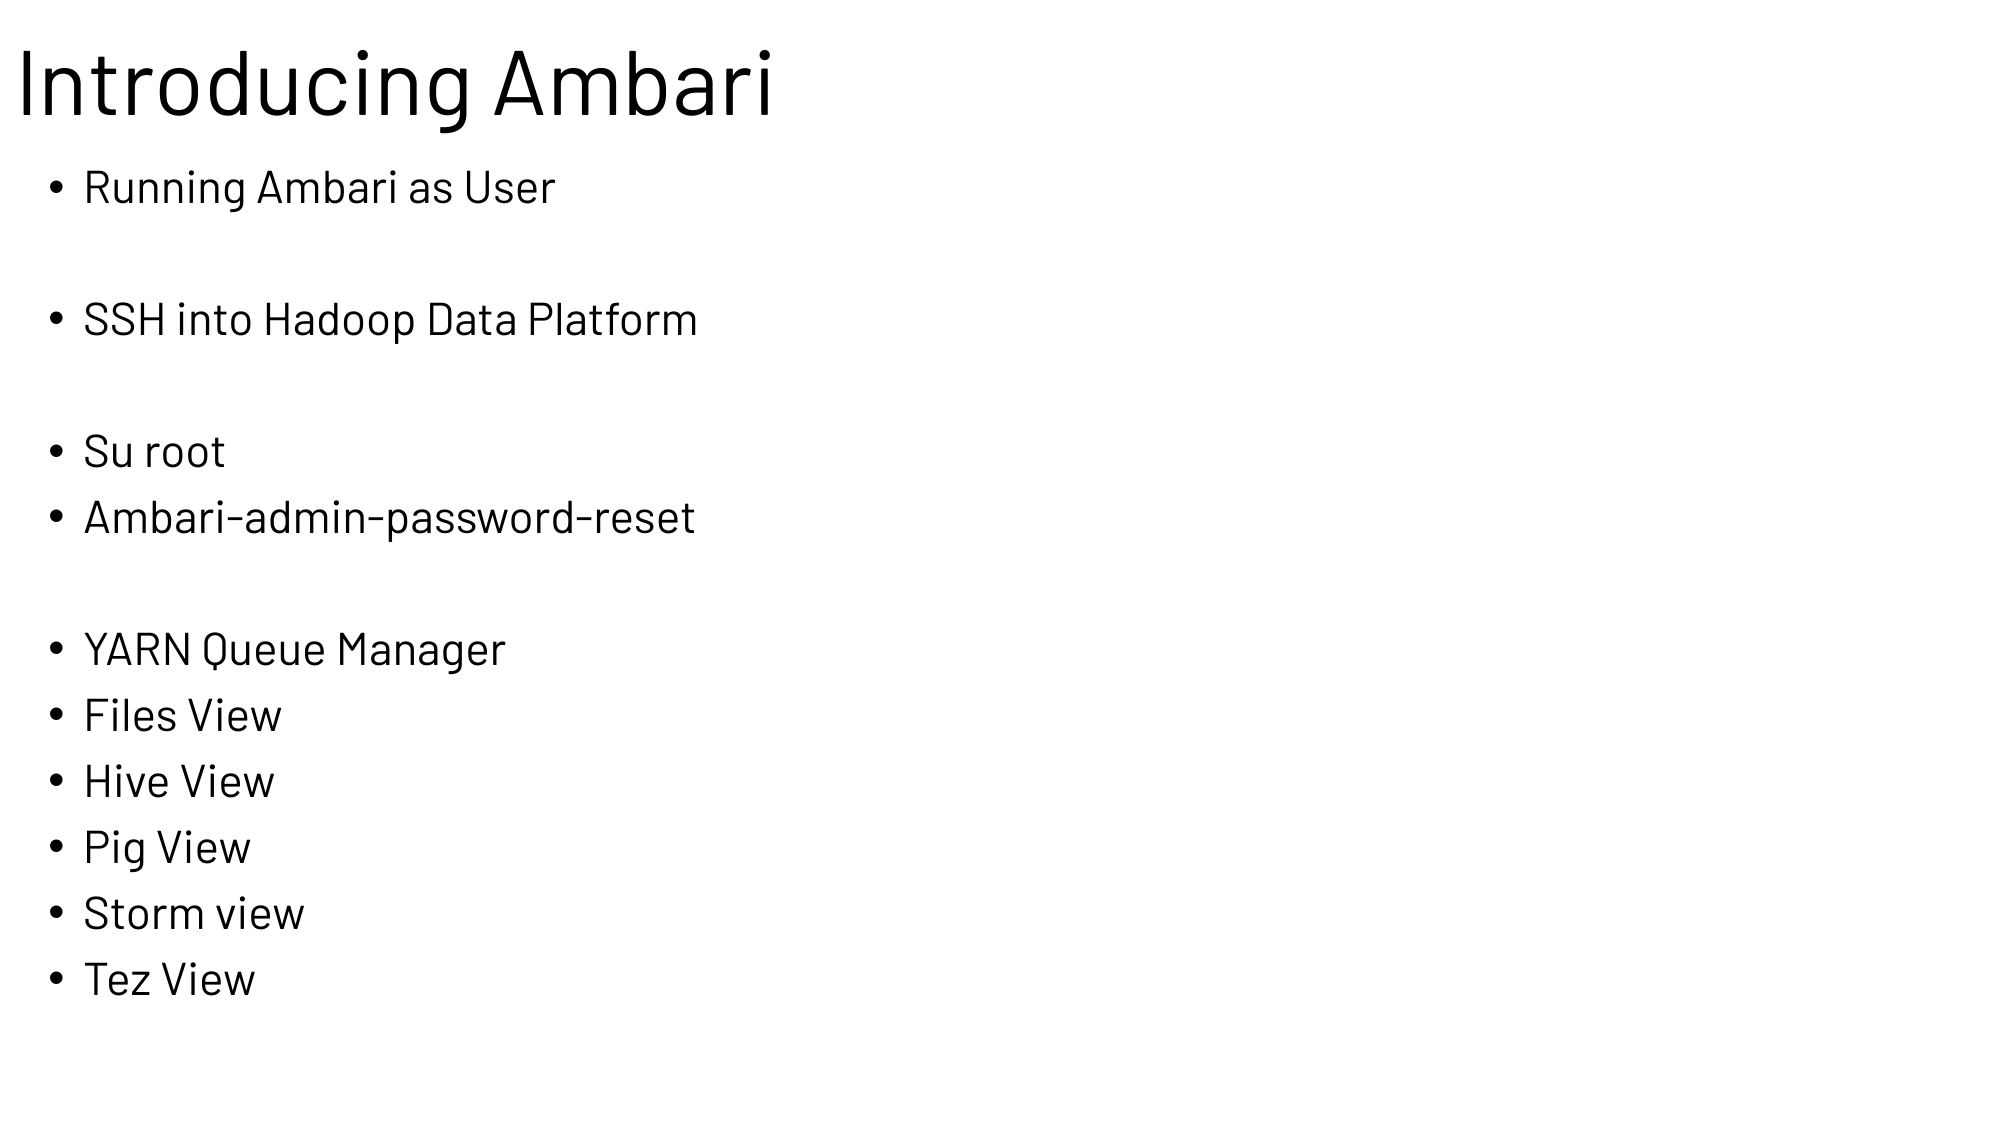

# Introducing Ambari
Running Ambari as User

SSH into Hadoop Data Platform

Su root
Ambari-admin-password-reset

YARN Queue Manager
Files View
Hive View
Pig View
Storm view
Tez View